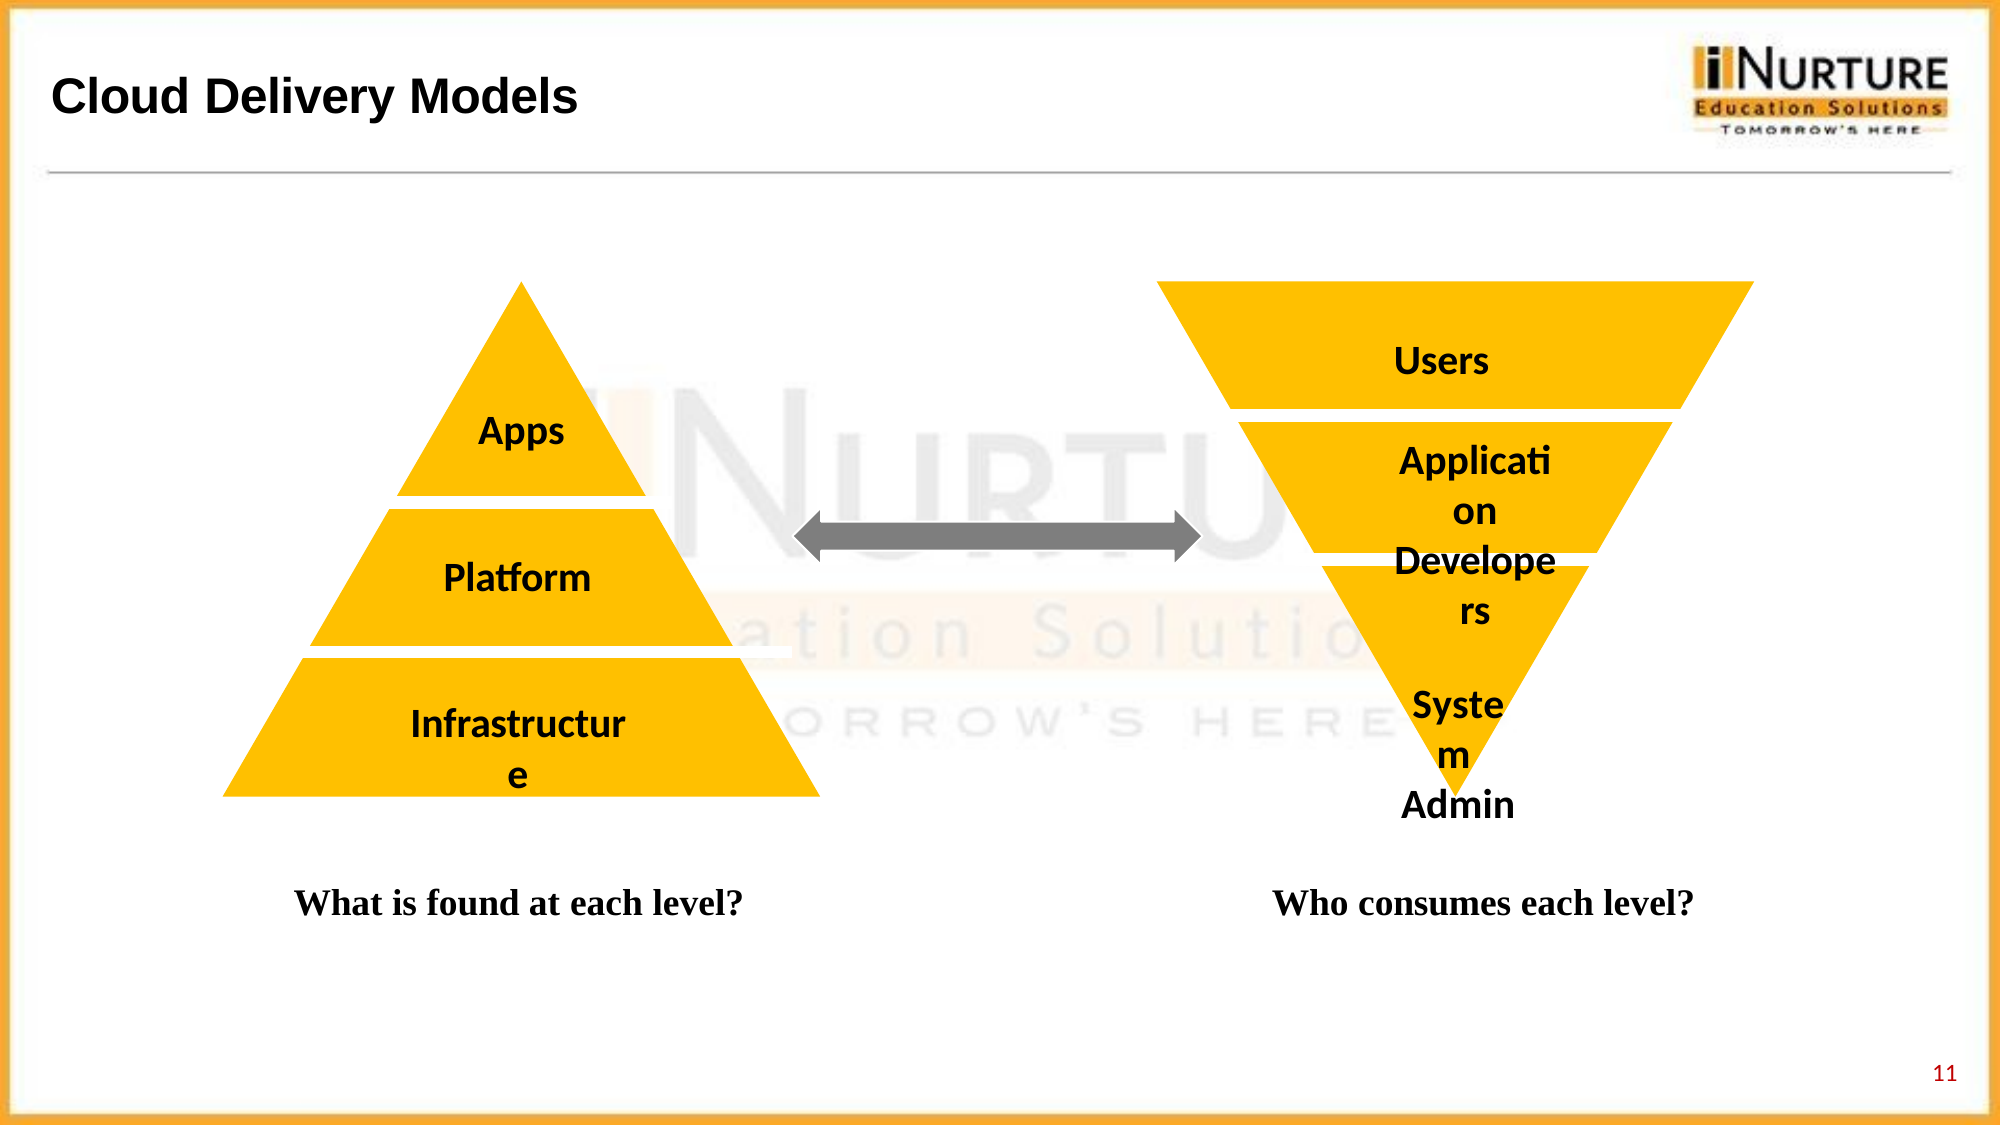

# Cloud Delivery Models

Users

Application
Developers

System  Admin
Apps

Platform

Infrastructure
What is found at each level?
Who consumes each level?
11